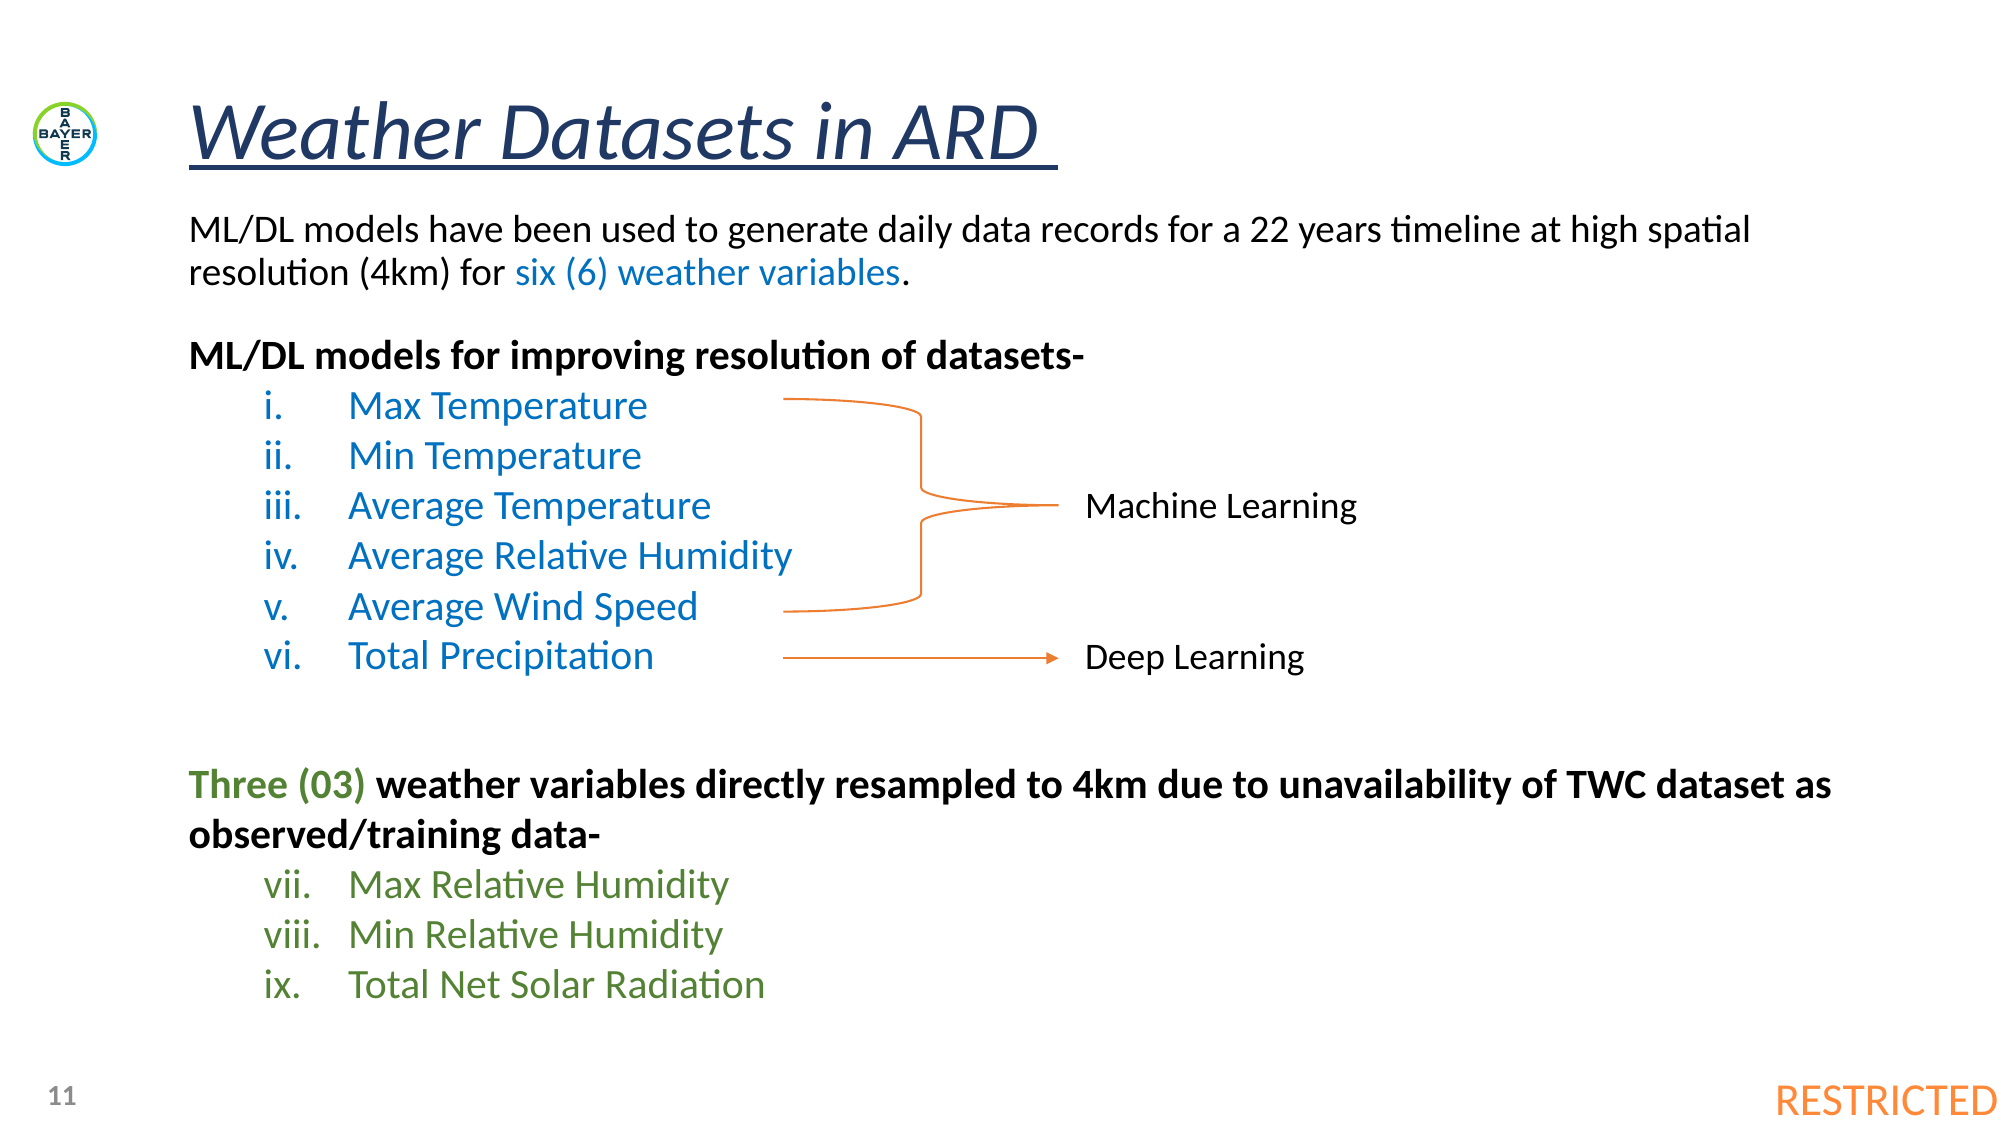

Weather Datasets in ARD
ML/DL models have been used to generate daily data records for a 22 years timeline at high spatial resolution (4km) for six (6) weather variables.
ML/DL models for improving resolution of datasets-
Max Temperature
Min Temperature
Average Temperature
Average Relative Humidity
Average Wind Speed
Total Precipitation

Machine Learning
Deep Learning
Three (03) weather variables directly resampled to 4km due to unavailability of TWC dataset as observed/training data-
Max Relative Humidity
Min Relative Humidity
Total Net Solar Radiation
11